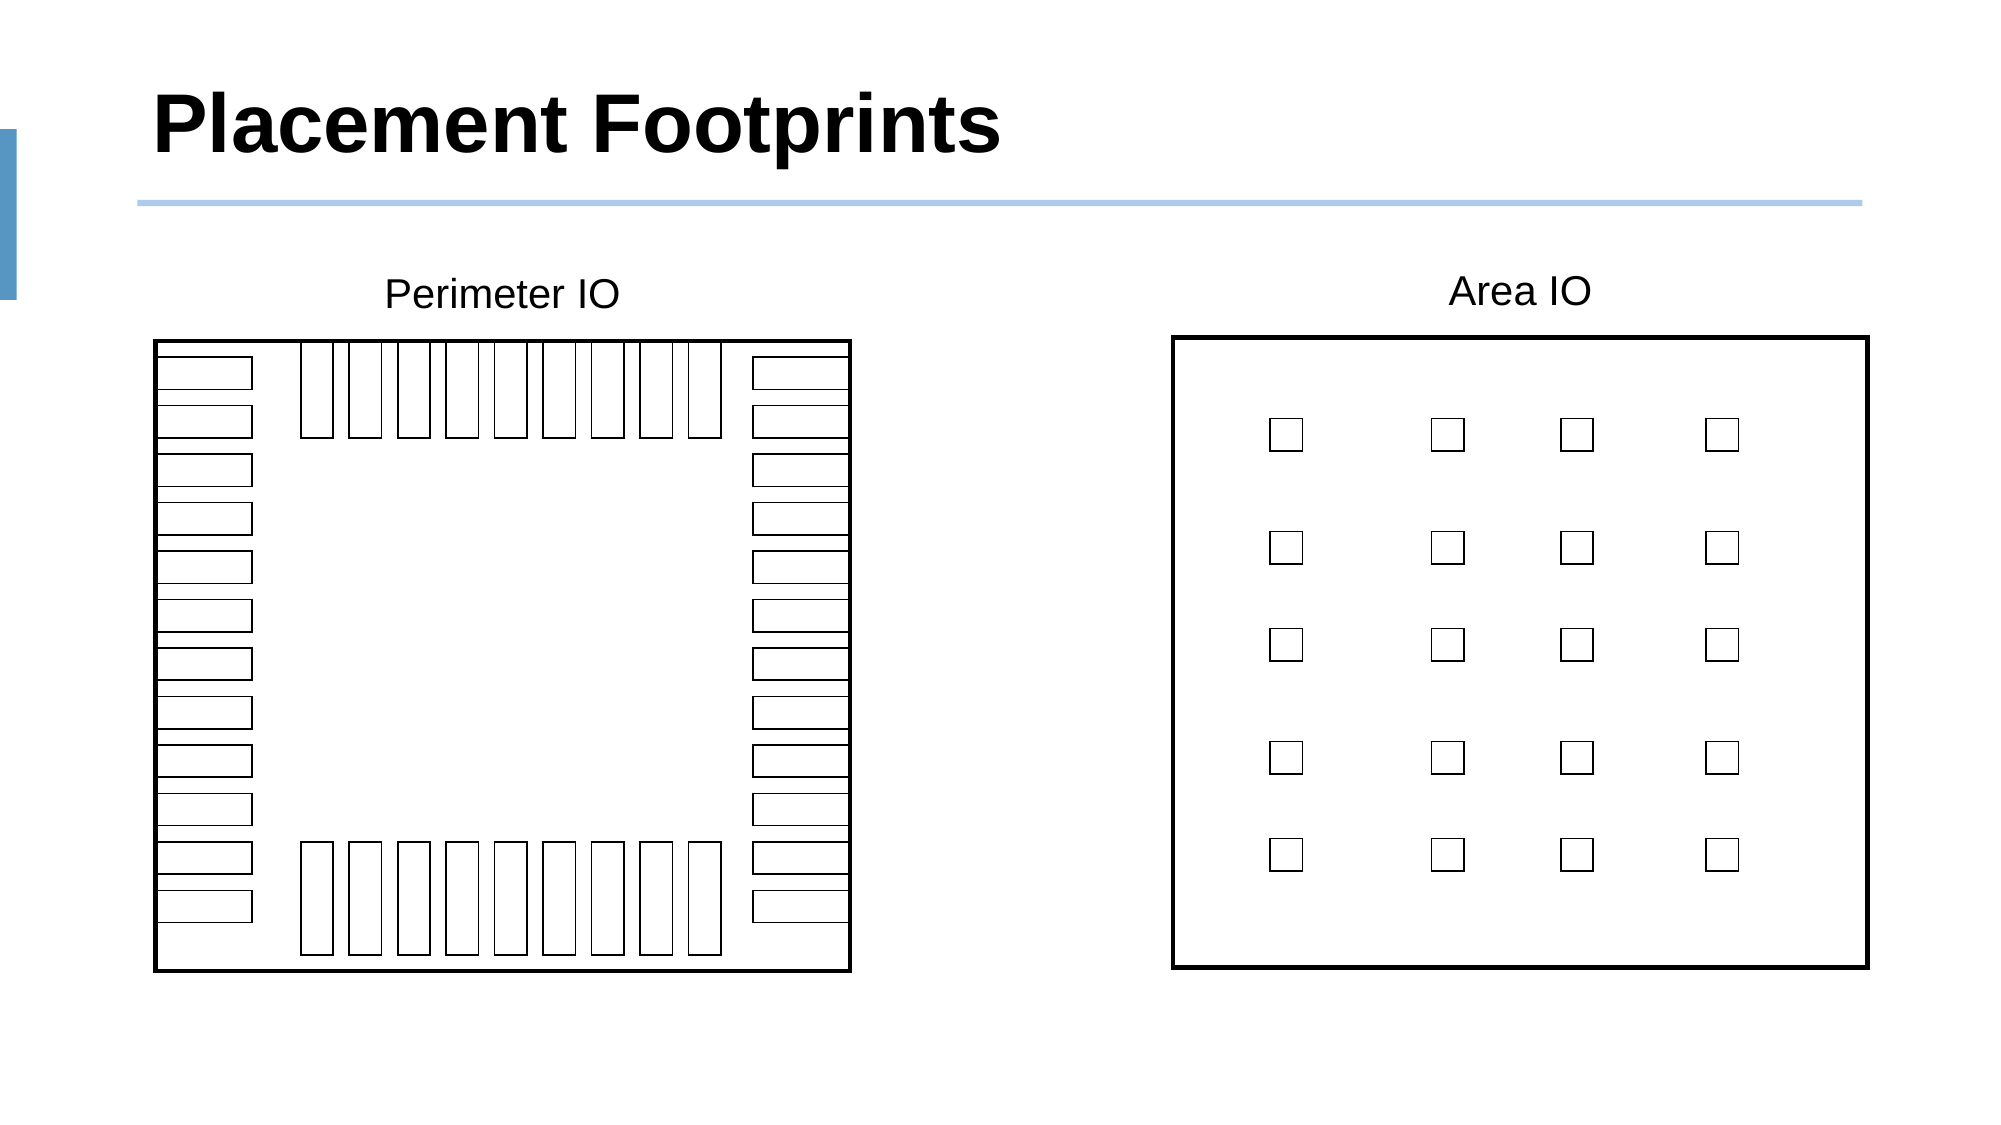

# Placement Footprints
Area IO
Perimeter IO